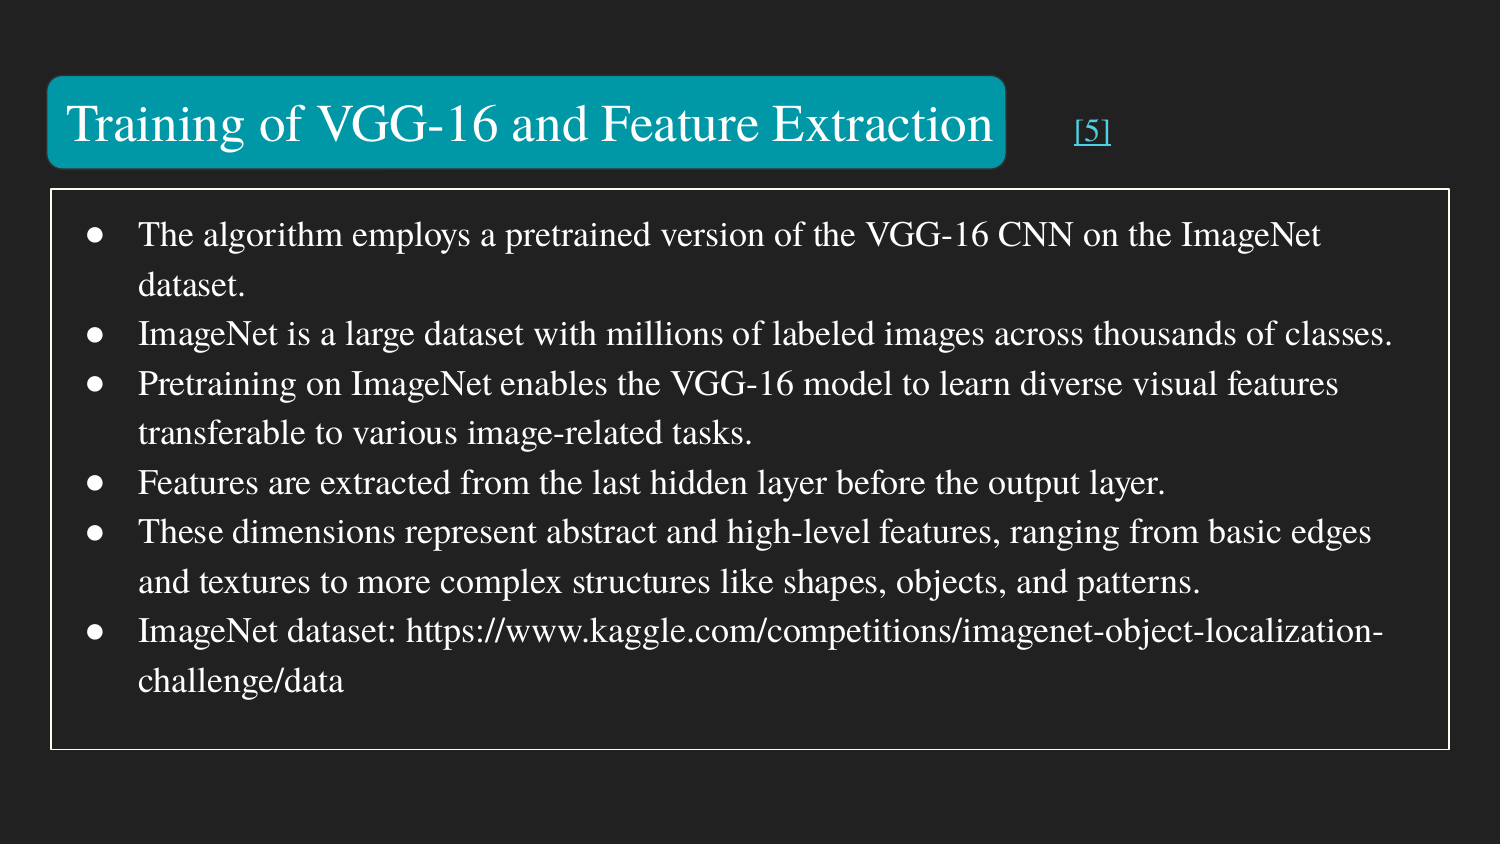

# Training of VGG-16 and Feature Extraction      [5]

The algorithm employs a pretrained version of the VGG-16 CNN on the ImageNet dataset.
ImageNet is a large dataset with millions of labeled images across thousands of classes.
Pretraining on ImageNet enables the VGG-16 model to learn diverse visual features transferable to various image-related tasks.
Features are extracted from the last hidden layer before the output layer.
These dimensions represent abstract and high-level features, ranging from basic edges and textures to more complex structures like shapes, objects, and patterns.
ImageNet dataset: https://www.kaggle.com/competitions/imagenet-object-localization-challenge/data